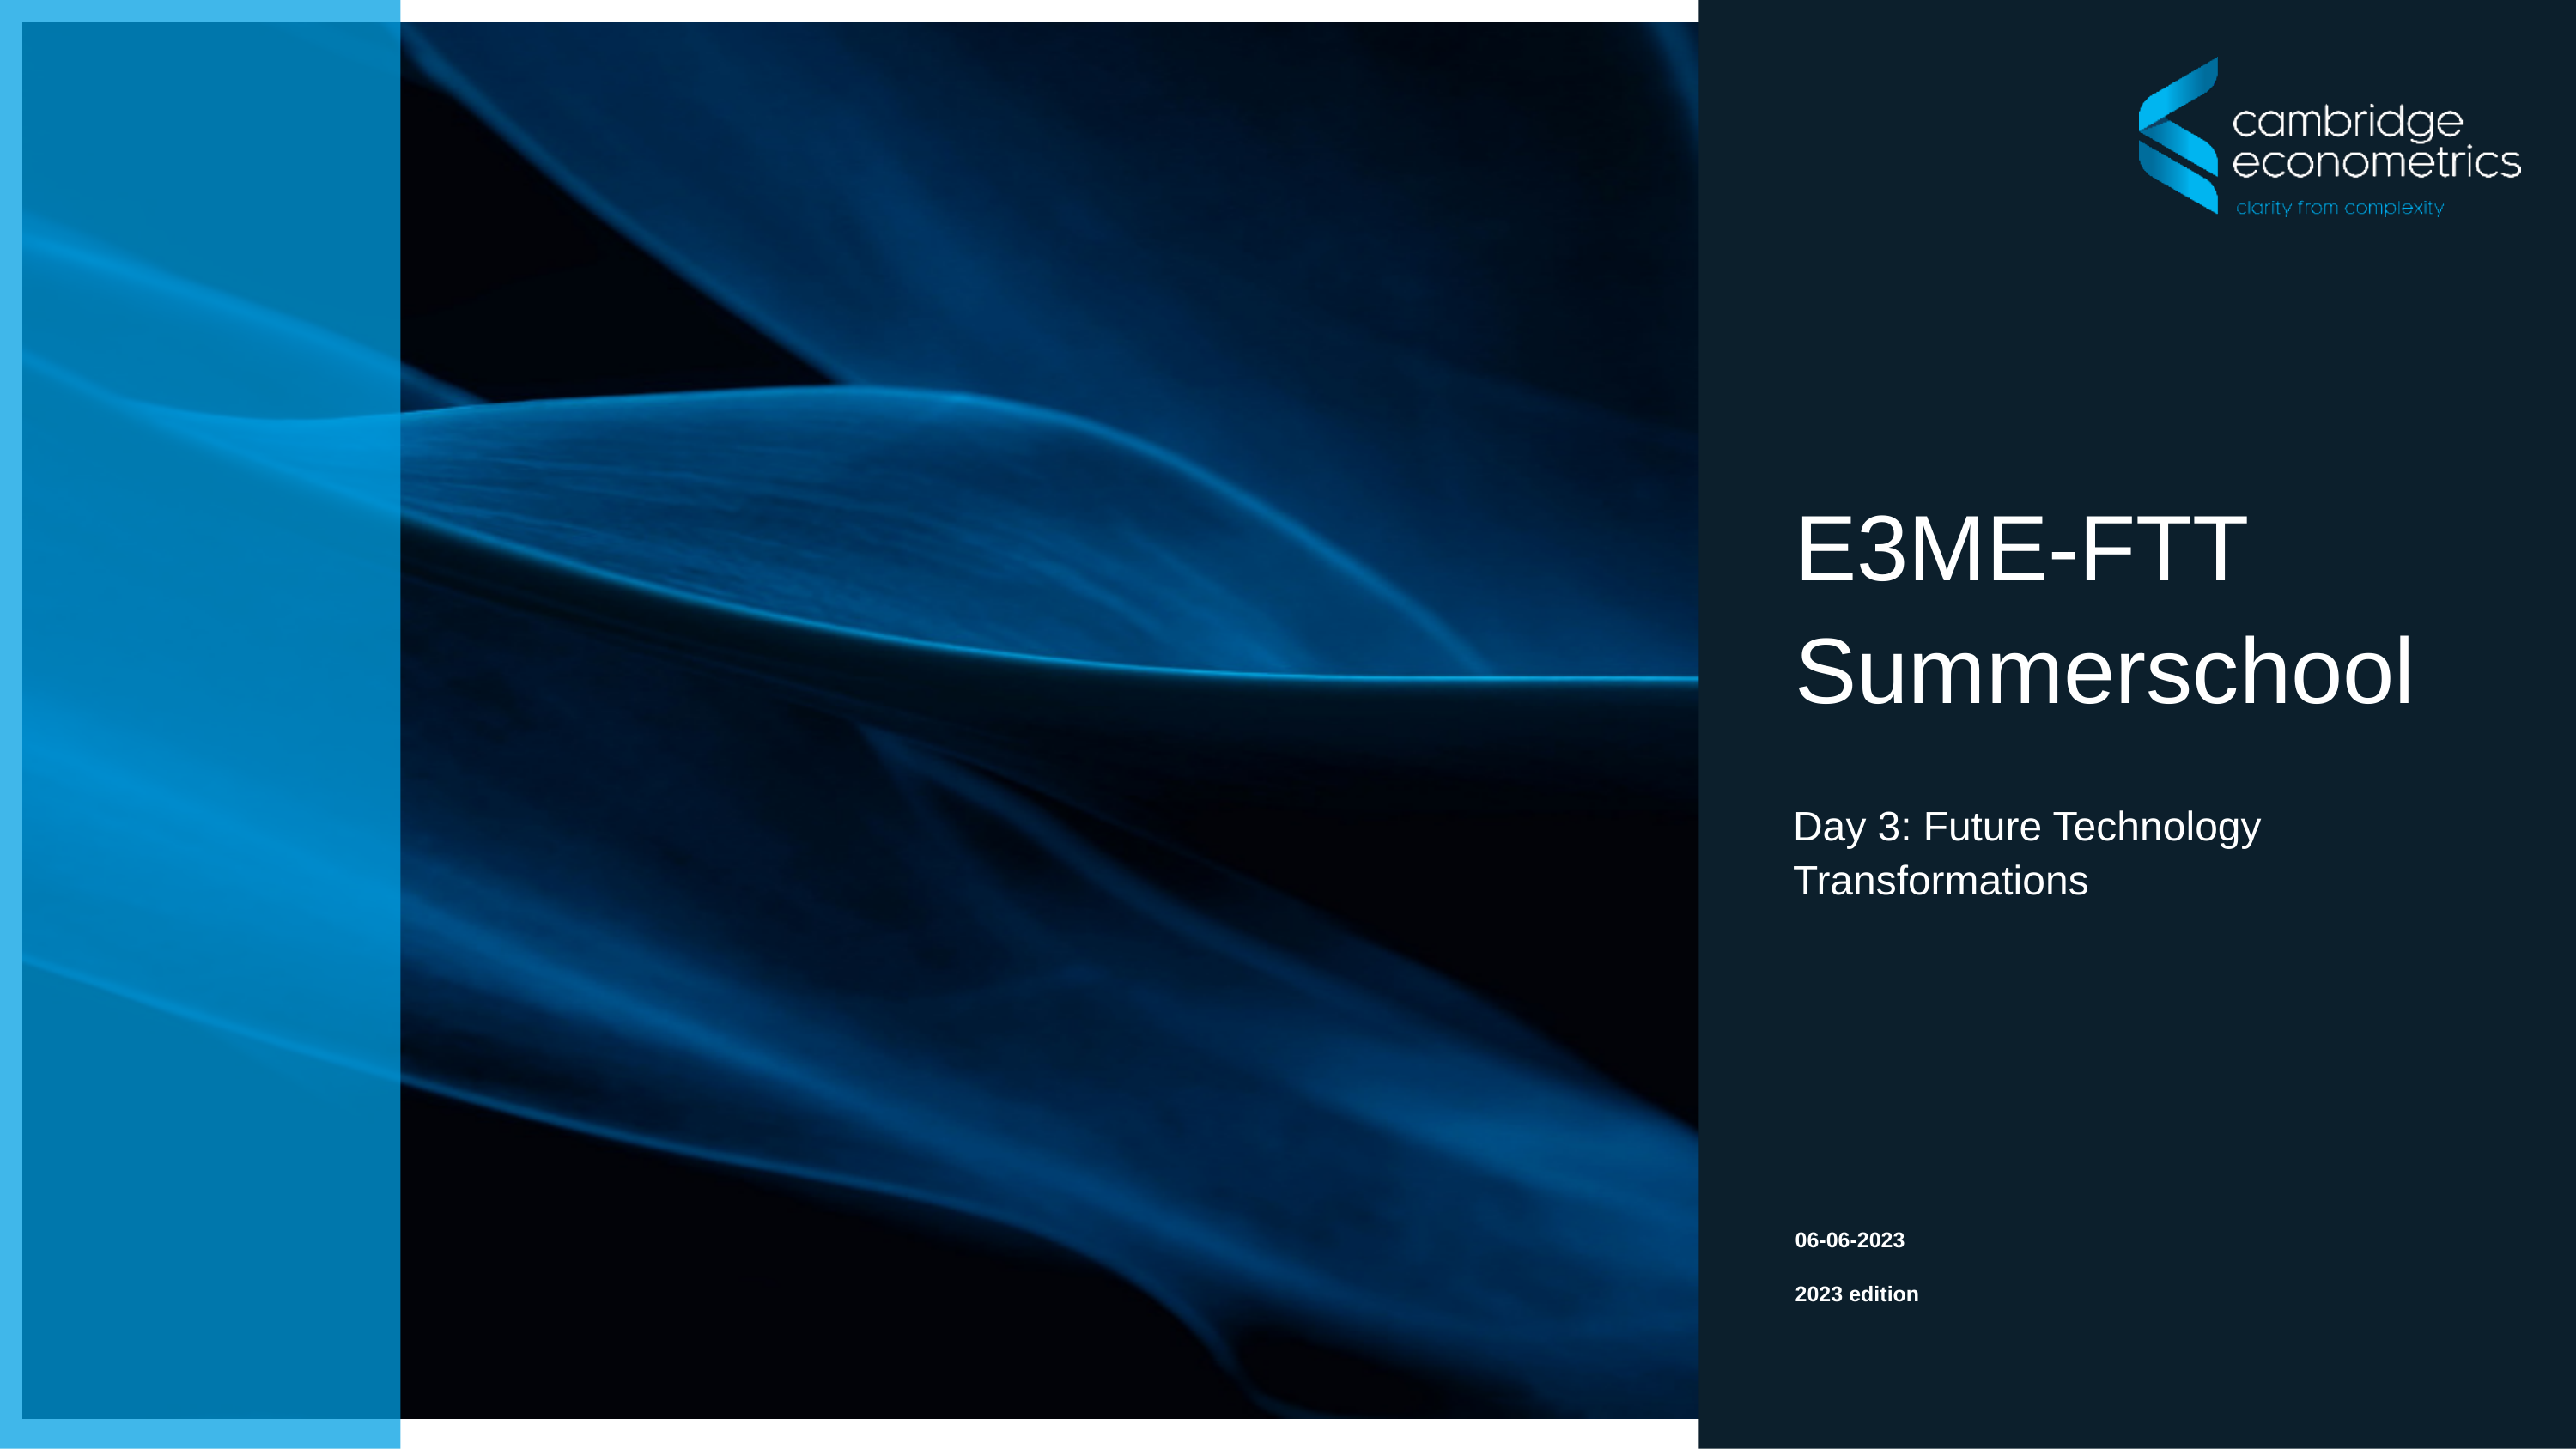

# E3ME-FTT Summerschool
Day 3: Future Technology Transformations
06-06-2023
2023 edition